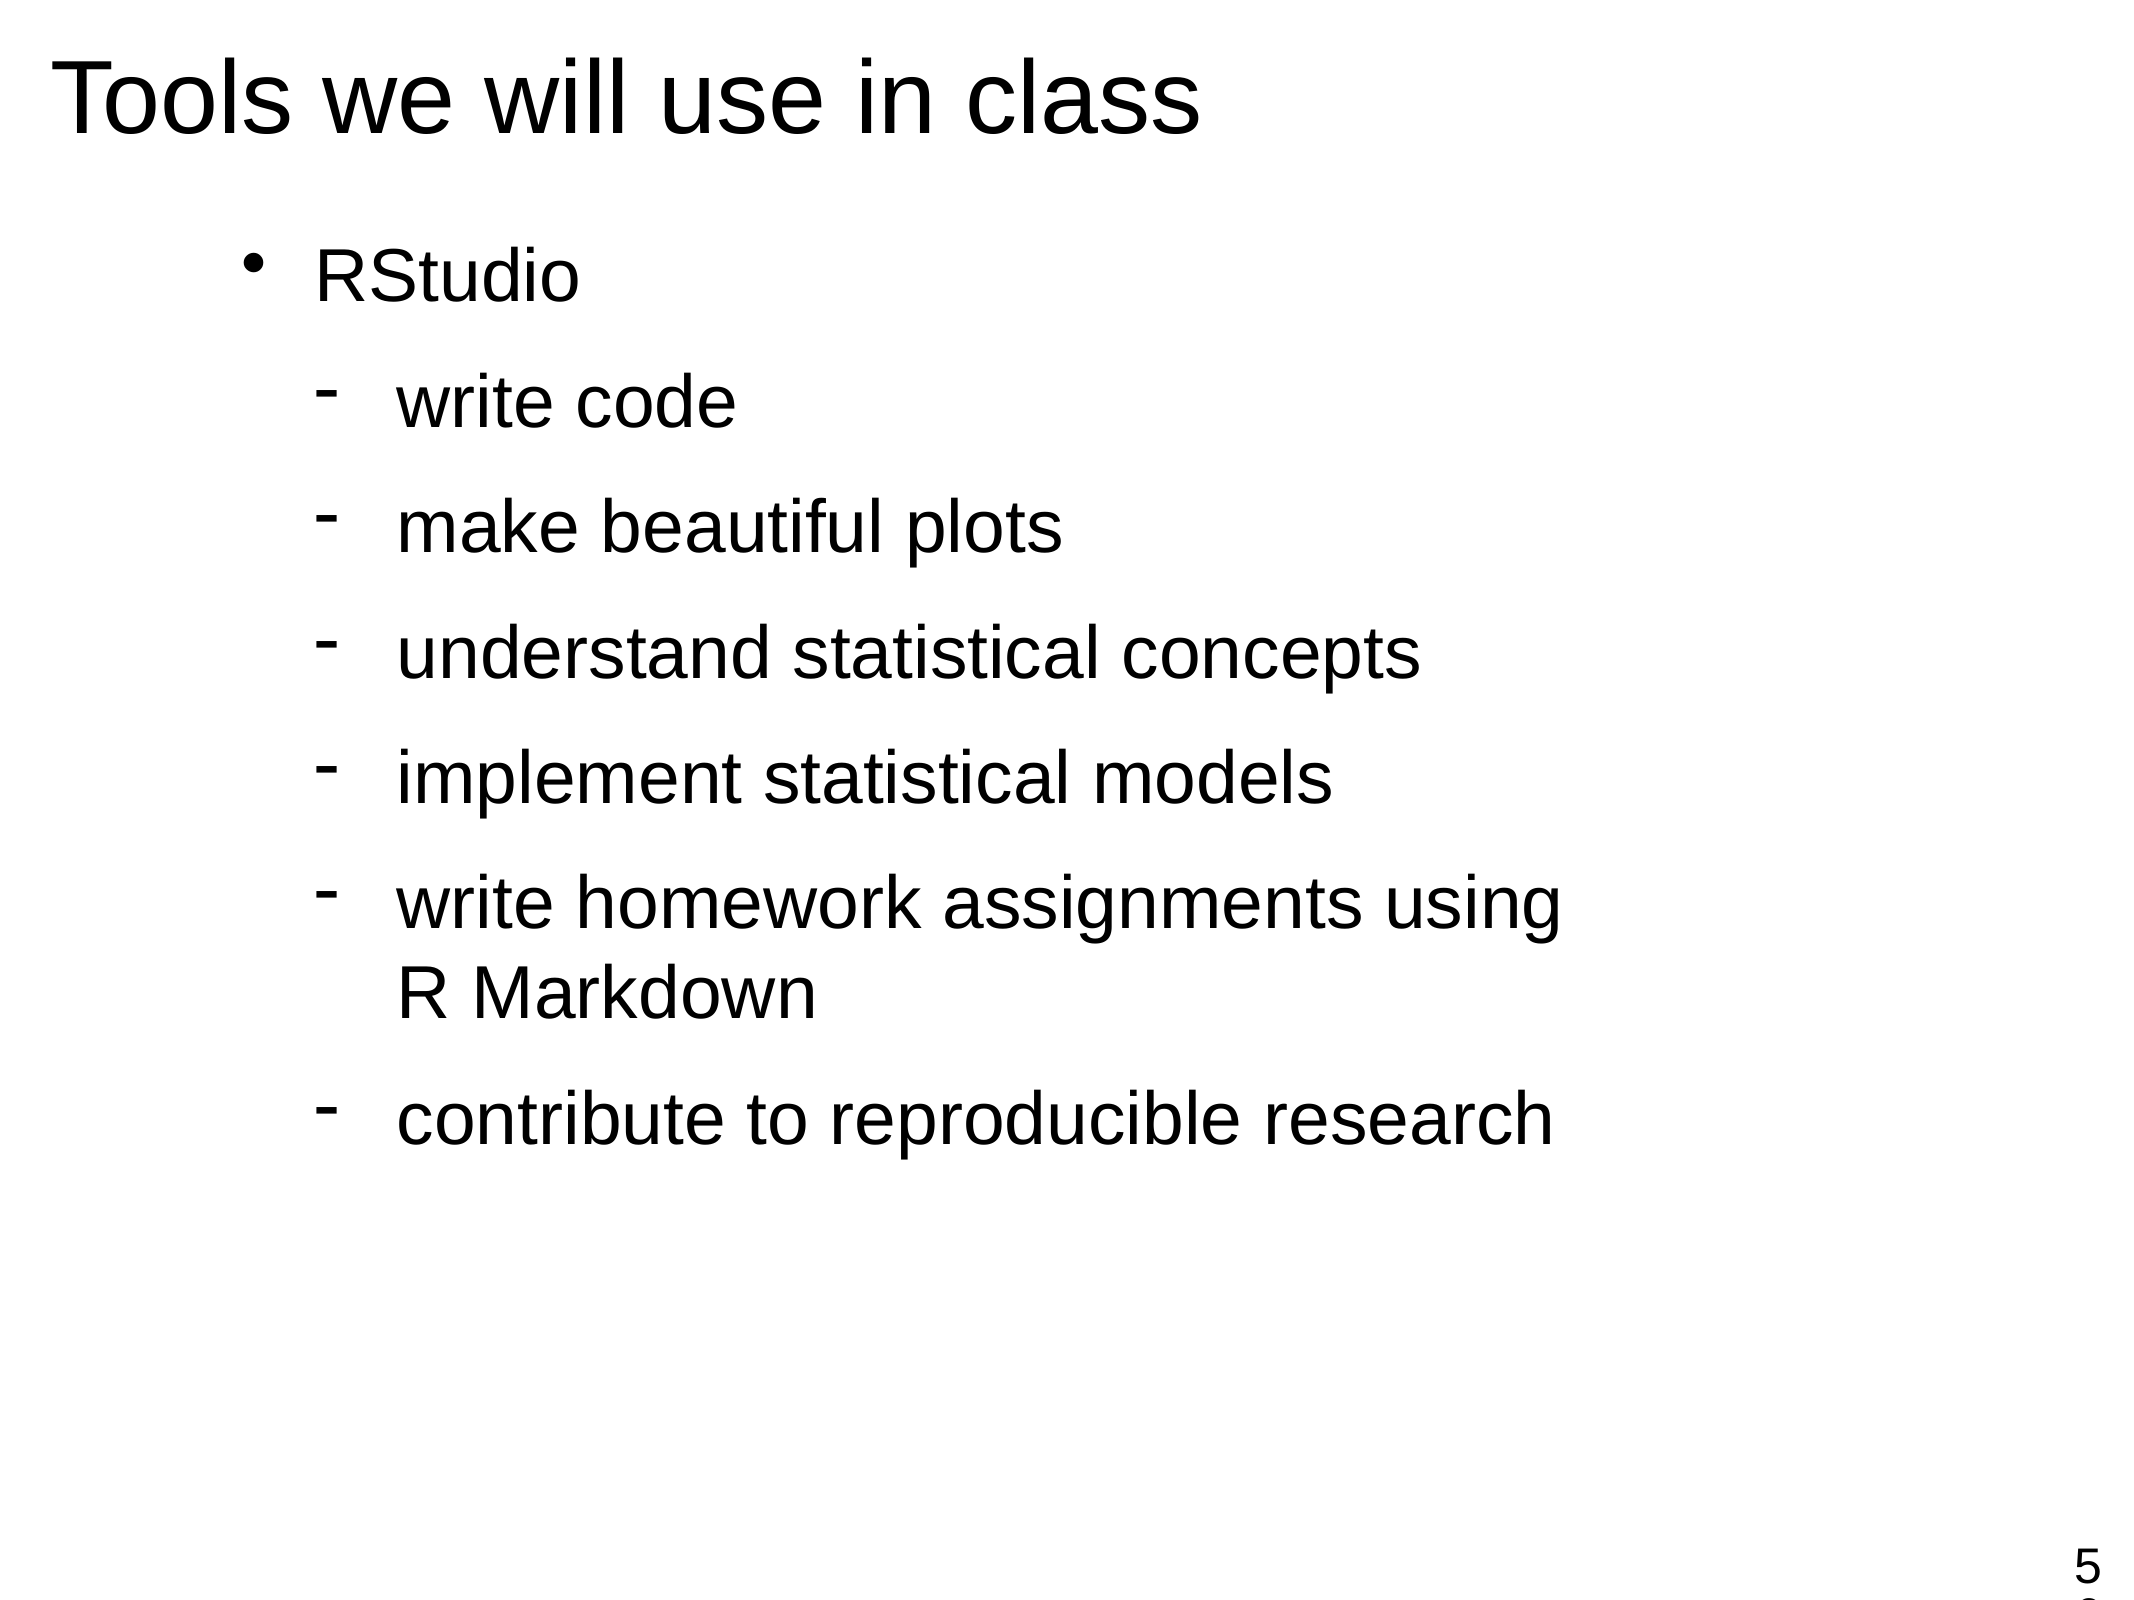

Tools we will use in class
RStudio
write code
make beautiful plots
understand statistical concepts
implement statistical models
write homework assignments using              R Markdown
contribute to reproducible research
56